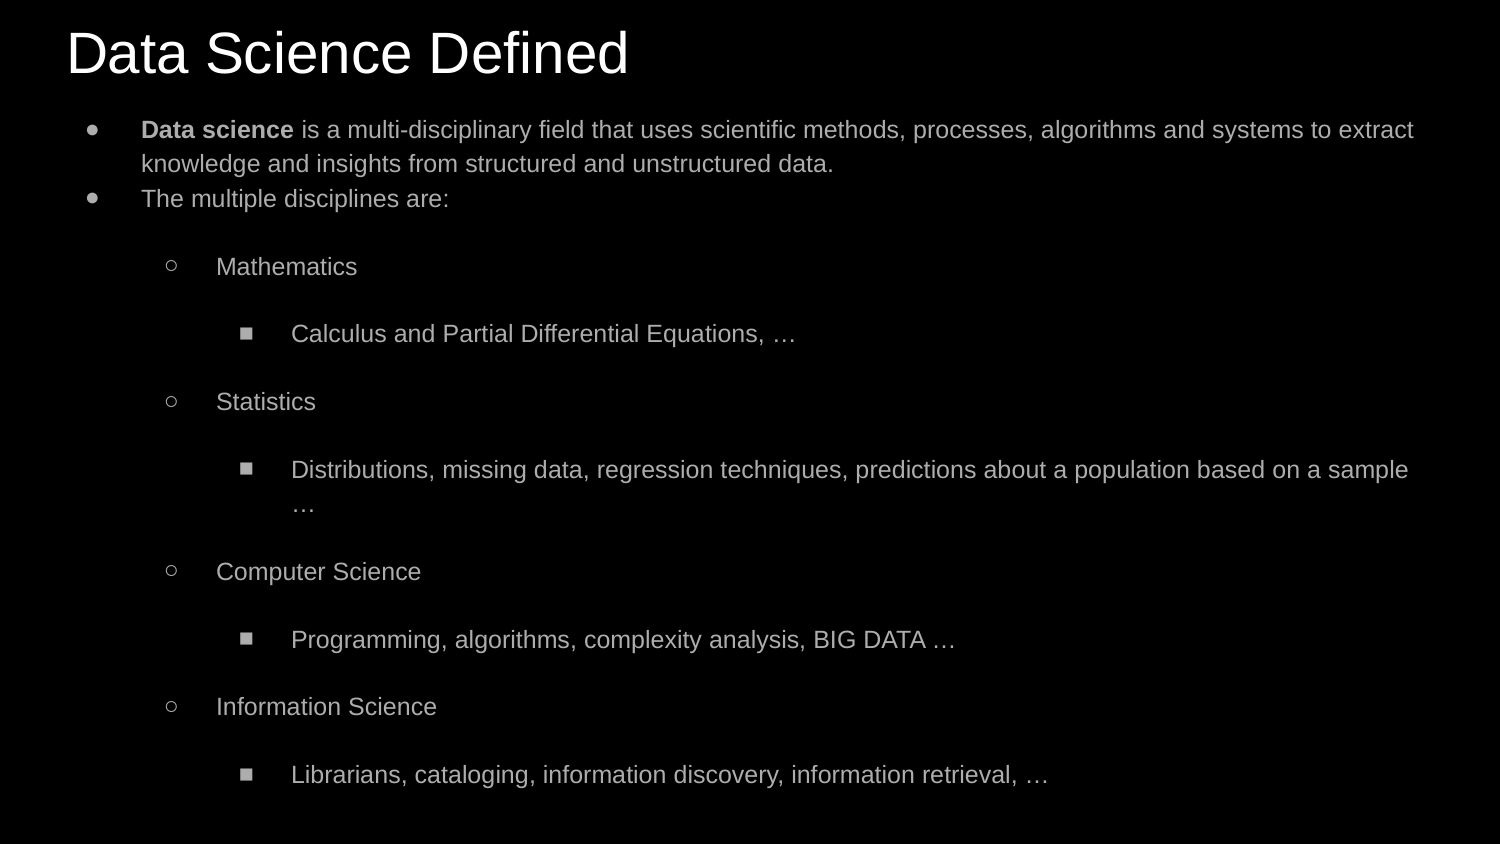

# Data Science Defined
Data science is a multi-disciplinary field that uses scientific methods, processes, algorithms and systems to extract knowledge and insights from structured and unstructured data.
The multiple disciplines are:
Mathematics
Calculus and Partial Differential Equations, …
Statistics
Distributions, missing data, regression techniques, predictions about a population based on a sample …
Computer Science
Programming, algorithms, complexity analysis, BIG DATA …
Information Science
Librarians, cataloging, information discovery, information retrieval, …